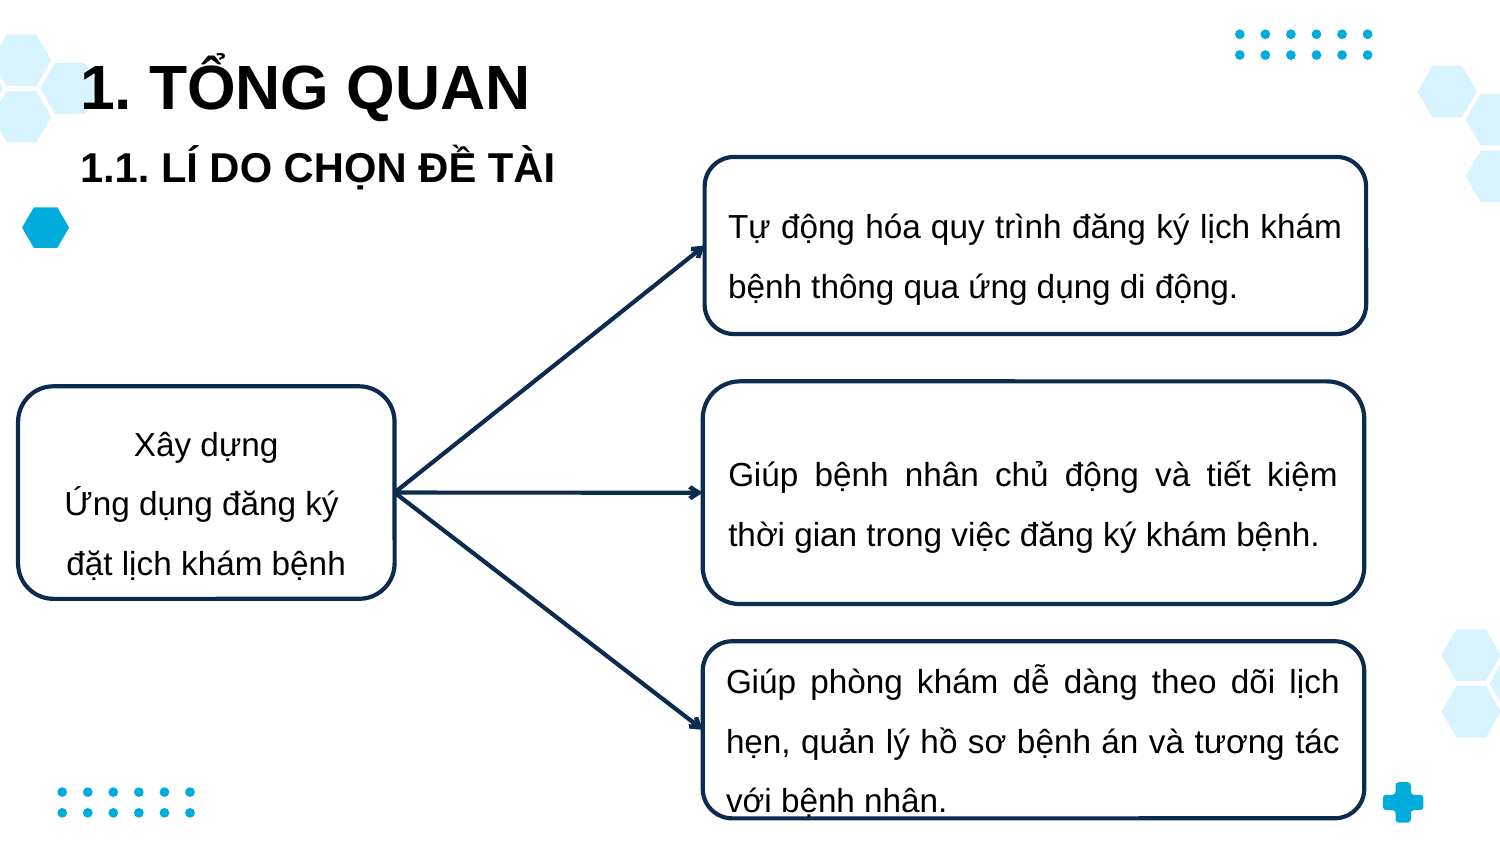

# 1. TỔNG QUAN
1.1. LÍ DO CHỌN ĐỀ TÀI
Tự động hóa quy trình đăng ký lịch khám bệnh thông qua ứng dụng di động.
Giúp bệnh nhân chủ động và tiết kiệm thời gian trong việc đăng ký khám bệnh.
Xây dựng
Ứng dụng đăng ký
đặt lịch khám bệnh
Giúp phòng khám dễ dàng theo dõi lịch hẹn, quản lý hồ sơ bệnh án và tương tác với bệnh nhân.